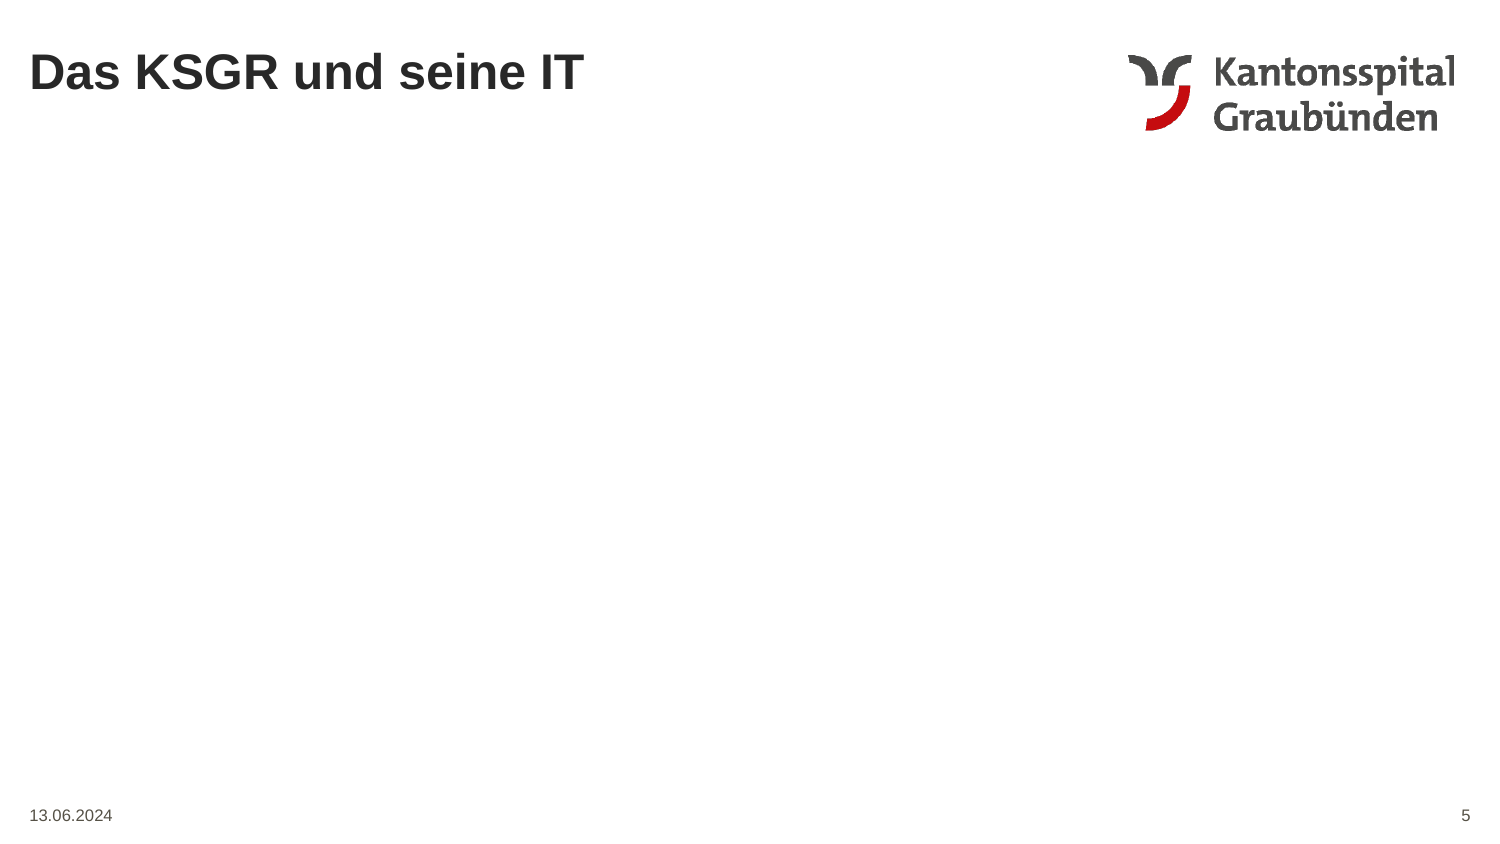

Das KSGR und seine IT
5
13.06.2024